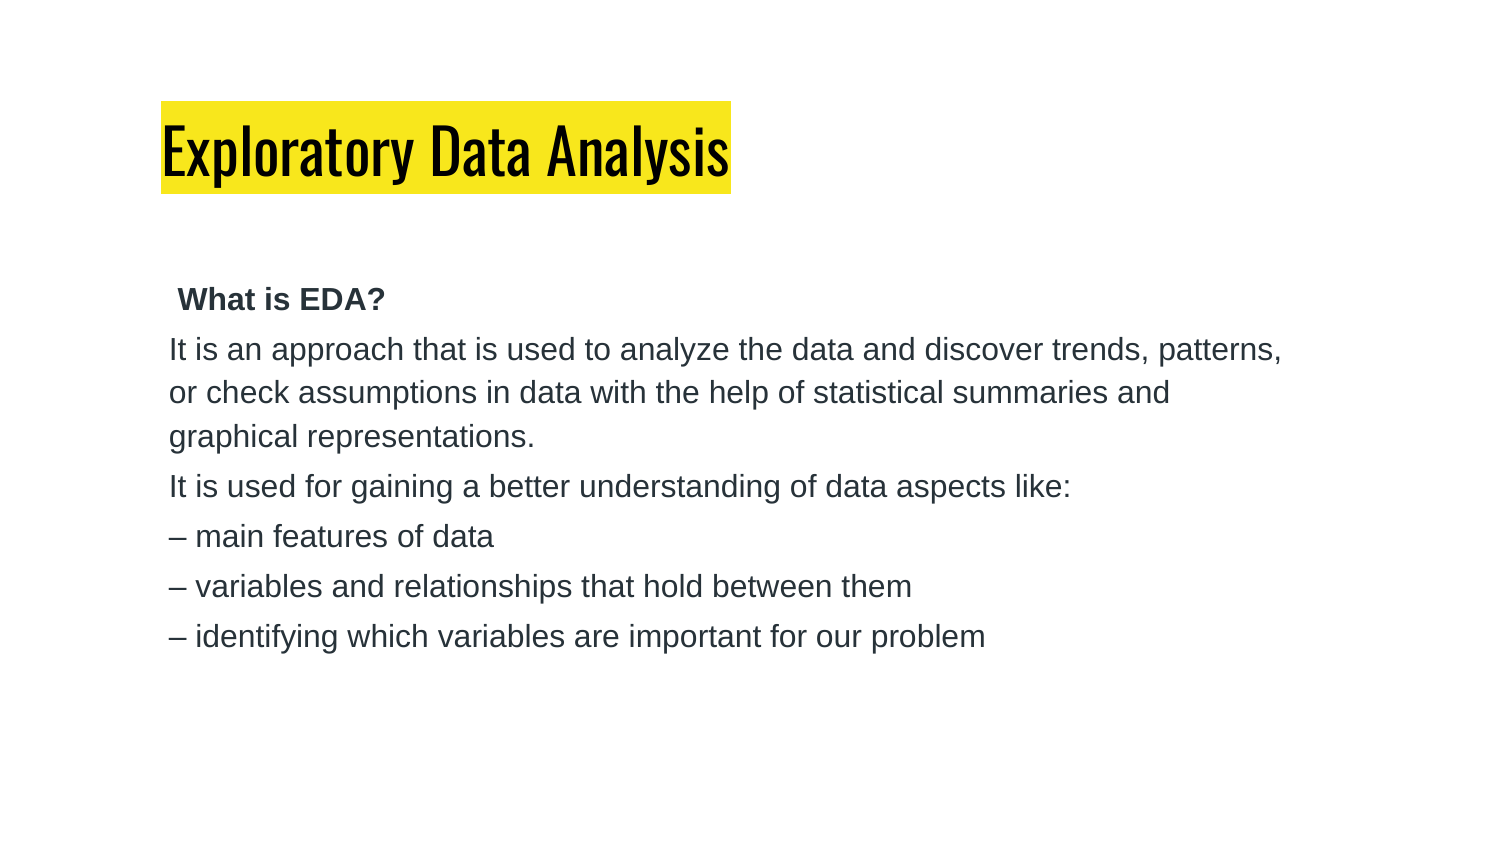

# Exploratory Data Analysis
 What is EDA?
It is an approach that is used to analyze the data and discover trends, patterns, or check assumptions in data with the help of statistical summaries and graphical representations.
It is used for gaining a better understanding of data aspects like:
– main features of data
– variables and relationships that hold between them
– identifying which variables are important for our problem